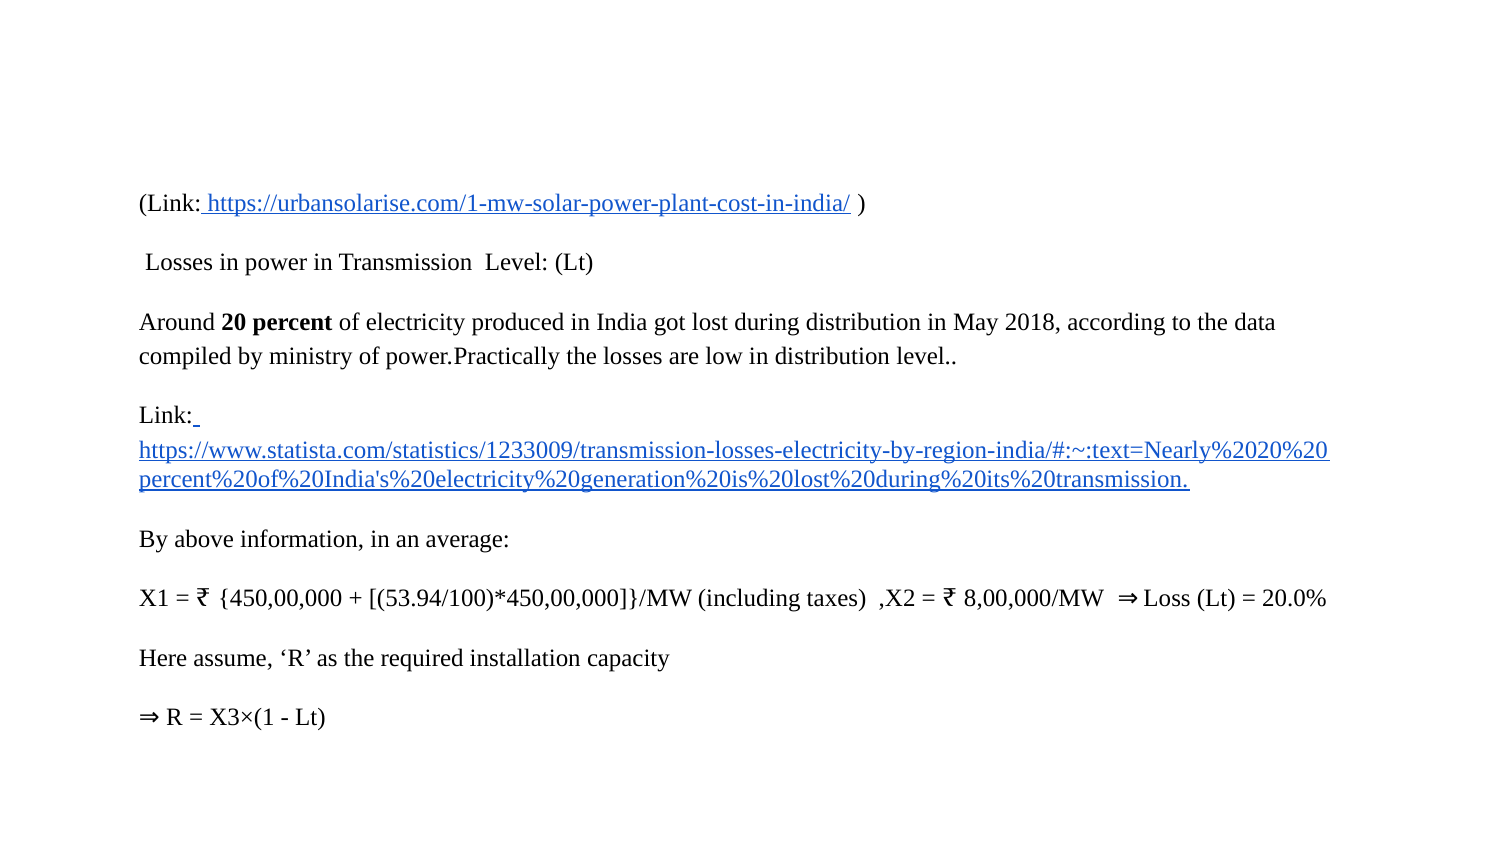

(Link: https://urbansolarise.com/1-mw-solar-power-plant-cost-in-india/ )
 Losses in power in Transmission  Level: (Lt)
Around 20 percent of electricity produced in India got lost during distribution in May 2018, according to the data compiled by ministry of power.Practically the losses are low in distribution level..
Link: https://www.statista.com/statistics/1233009/transmission-losses-electricity-by-region-india/#:~:text=Nearly%2020%20percent%20of%20India's%20electricity%20generation%20is%20lost%20during%20its%20transmission.
By above information, in an average:
X1 = ₹ {450,00,000 + [(53.94/100)*450,00,000]}/MW (including taxes)  ,X2 = ₹ 8,00,000/MW  ⇒ Loss (Lt) = 20.0%
Here assume, ‘R’ as the required installation capacity
⇒ R = X3×(1 - Lt)